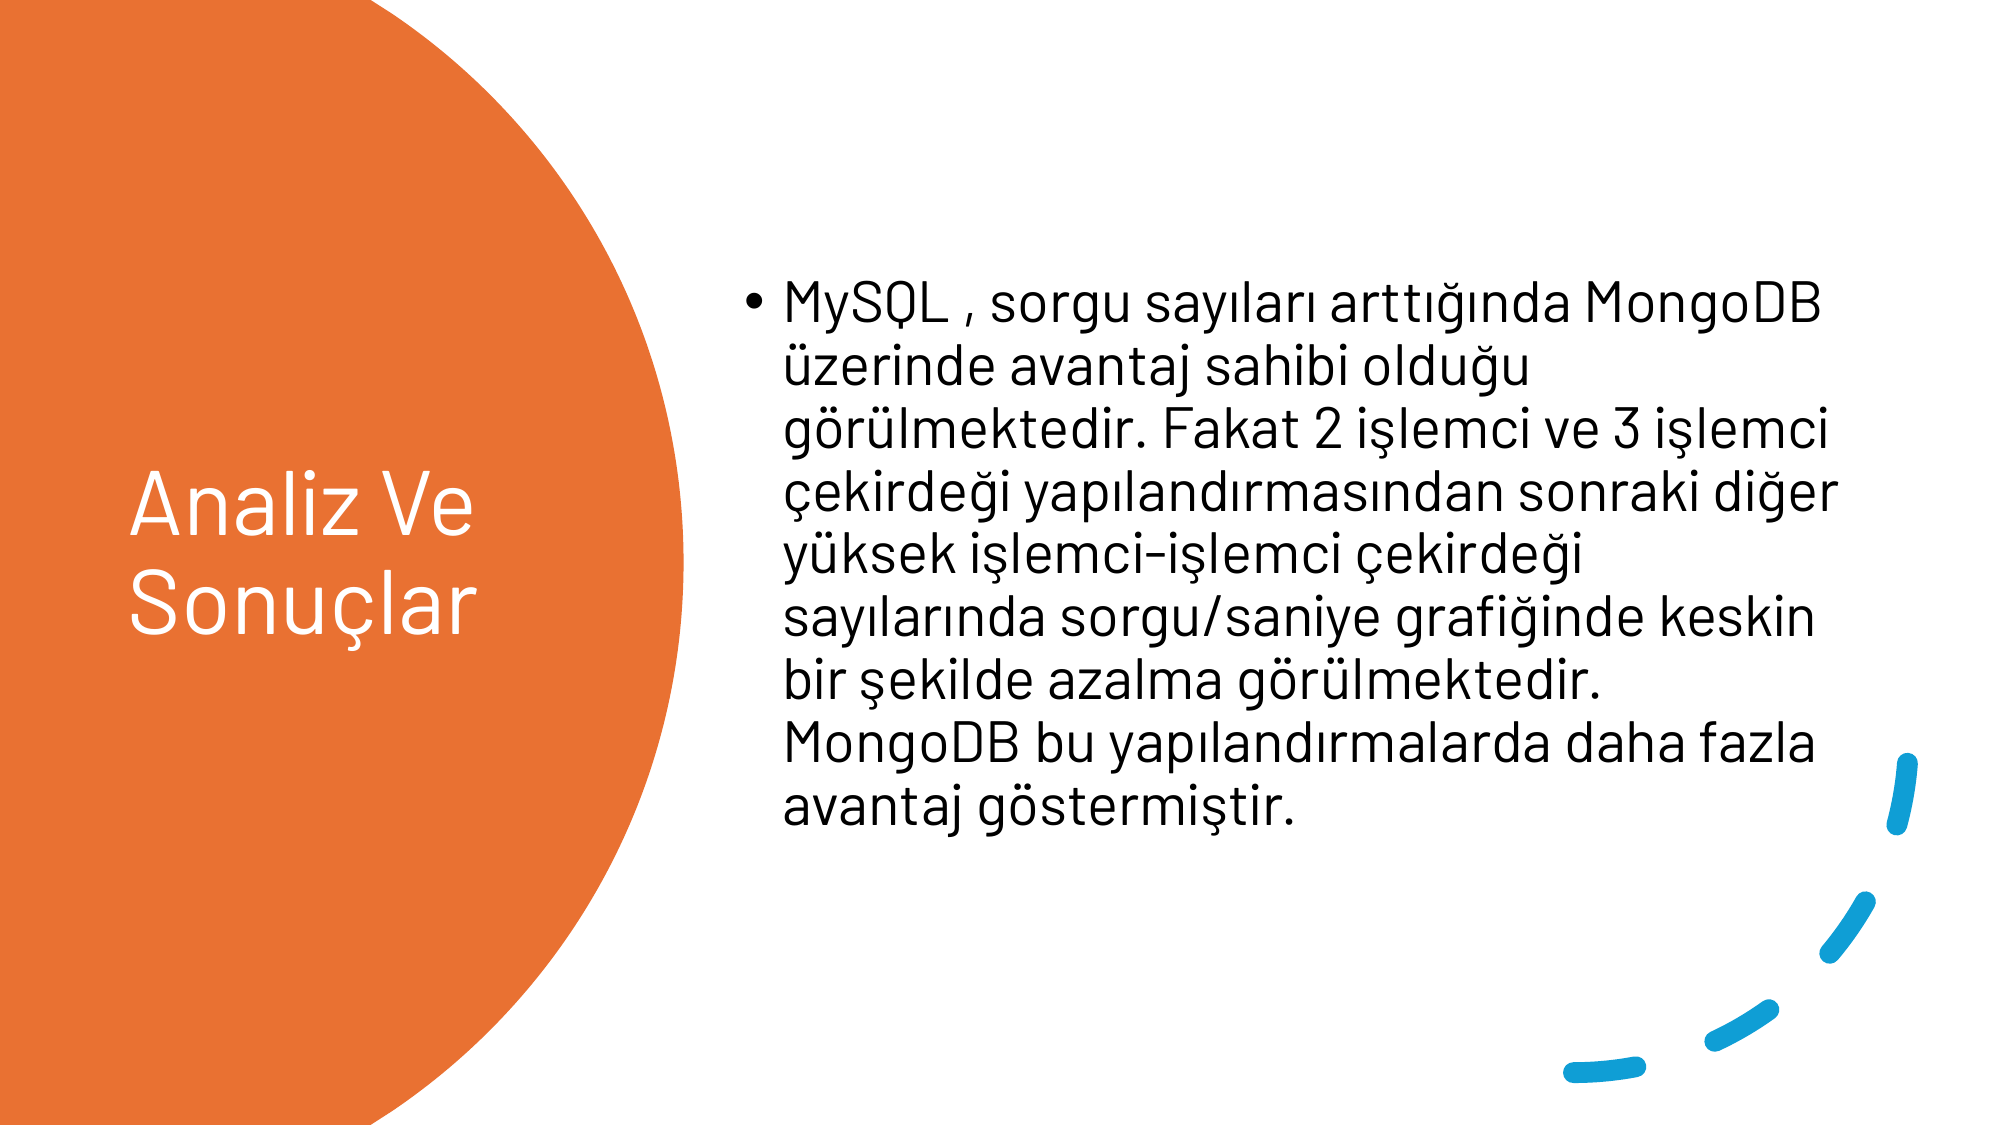

MySQL , sorgu sayıları arttığında MongoDB üzerinde avantaj sahibi olduğu görülmektedir. Fakat 2 işlemci ve 3 işlemci çekirdeği yapılandırmasından sonraki diğer yüksek işlemci-işlemci çekirdeği sayılarında sorgu/saniye grafiğinde keskin bir şekilde azalma görülmektedir. MongoDB bu yapılandırmalarda daha fazla avantaj göstermiştir.
# Analiz Ve Sonuçlar